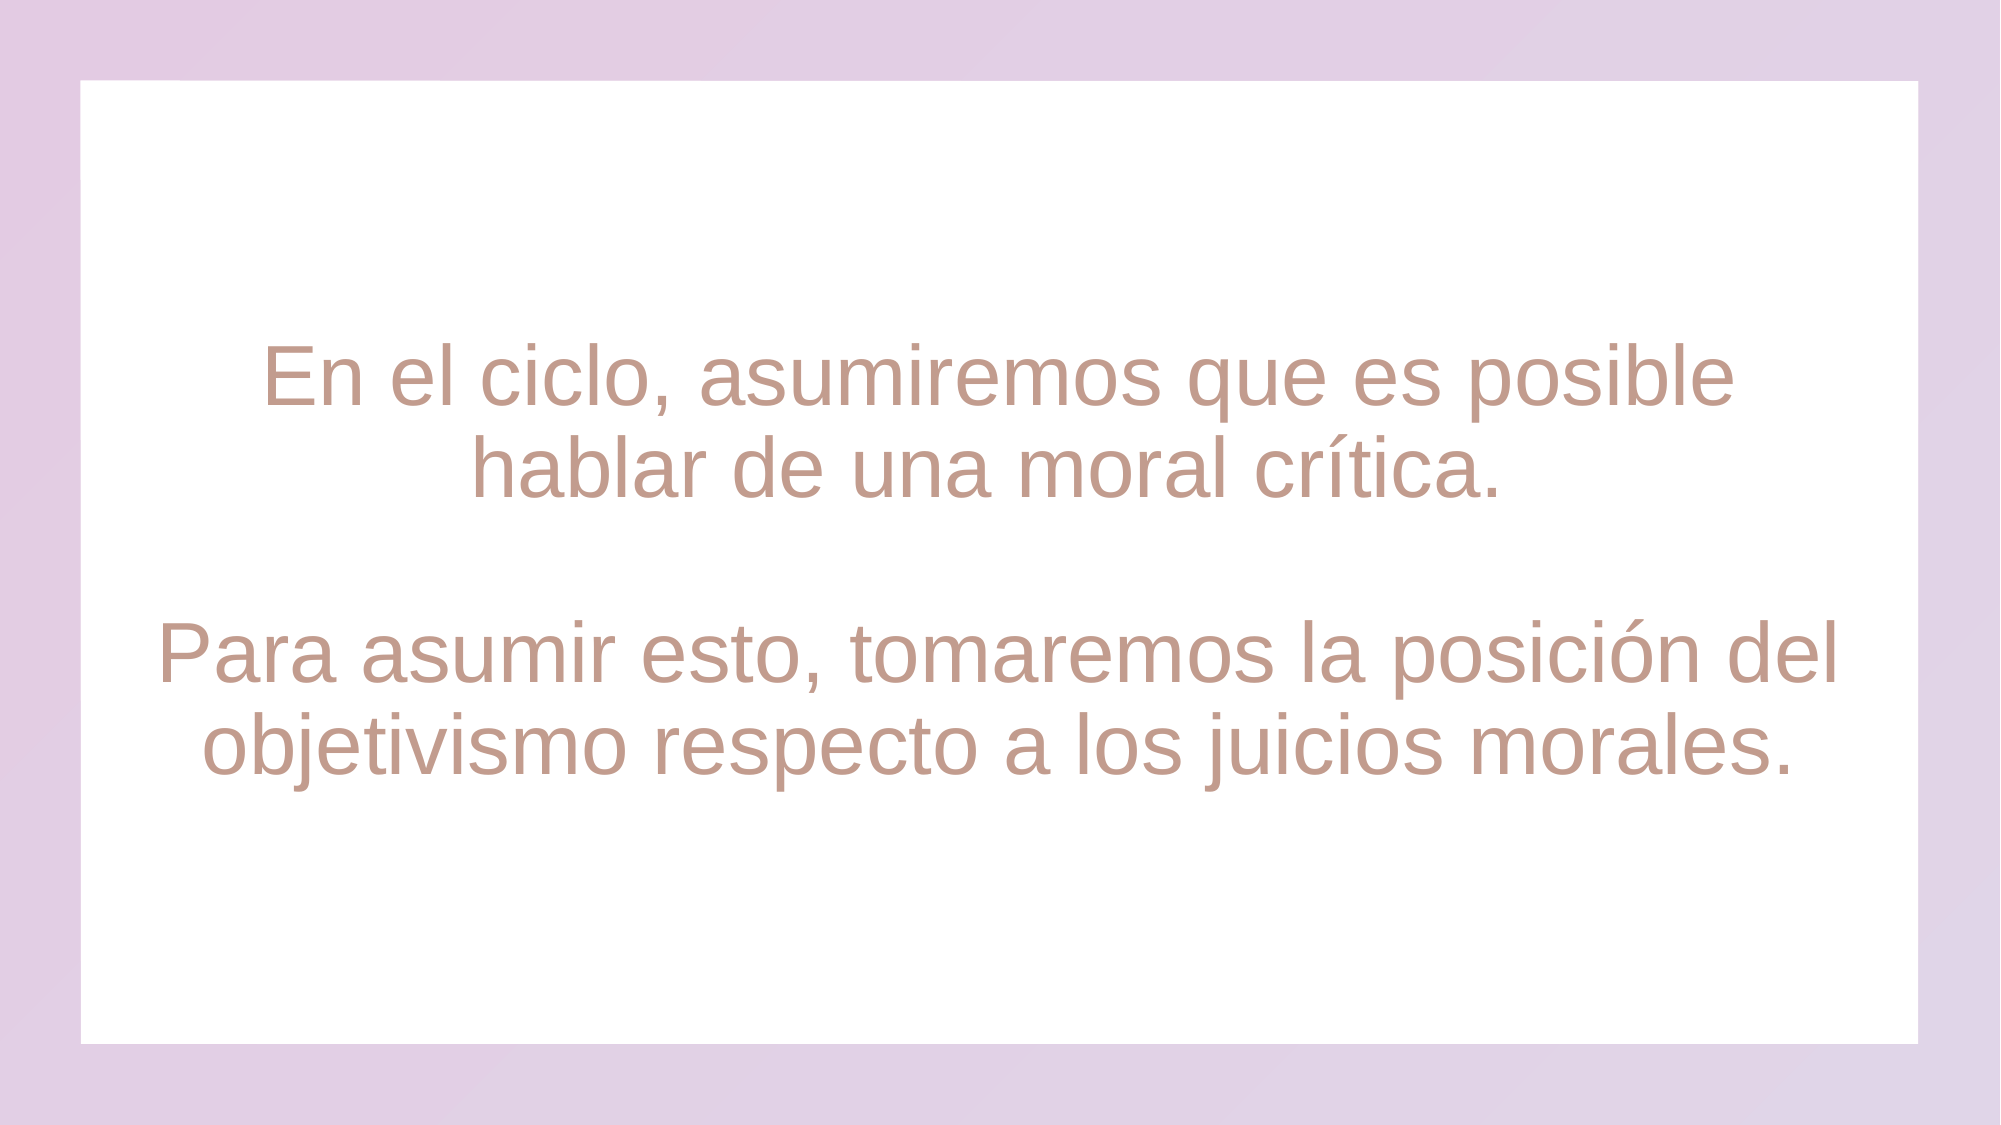

# En el ciclo, asumiremos que es posible hablar de una moral crítica. Para asumir esto, tomaremos la posición del objetivismo respecto a los juicios morales.